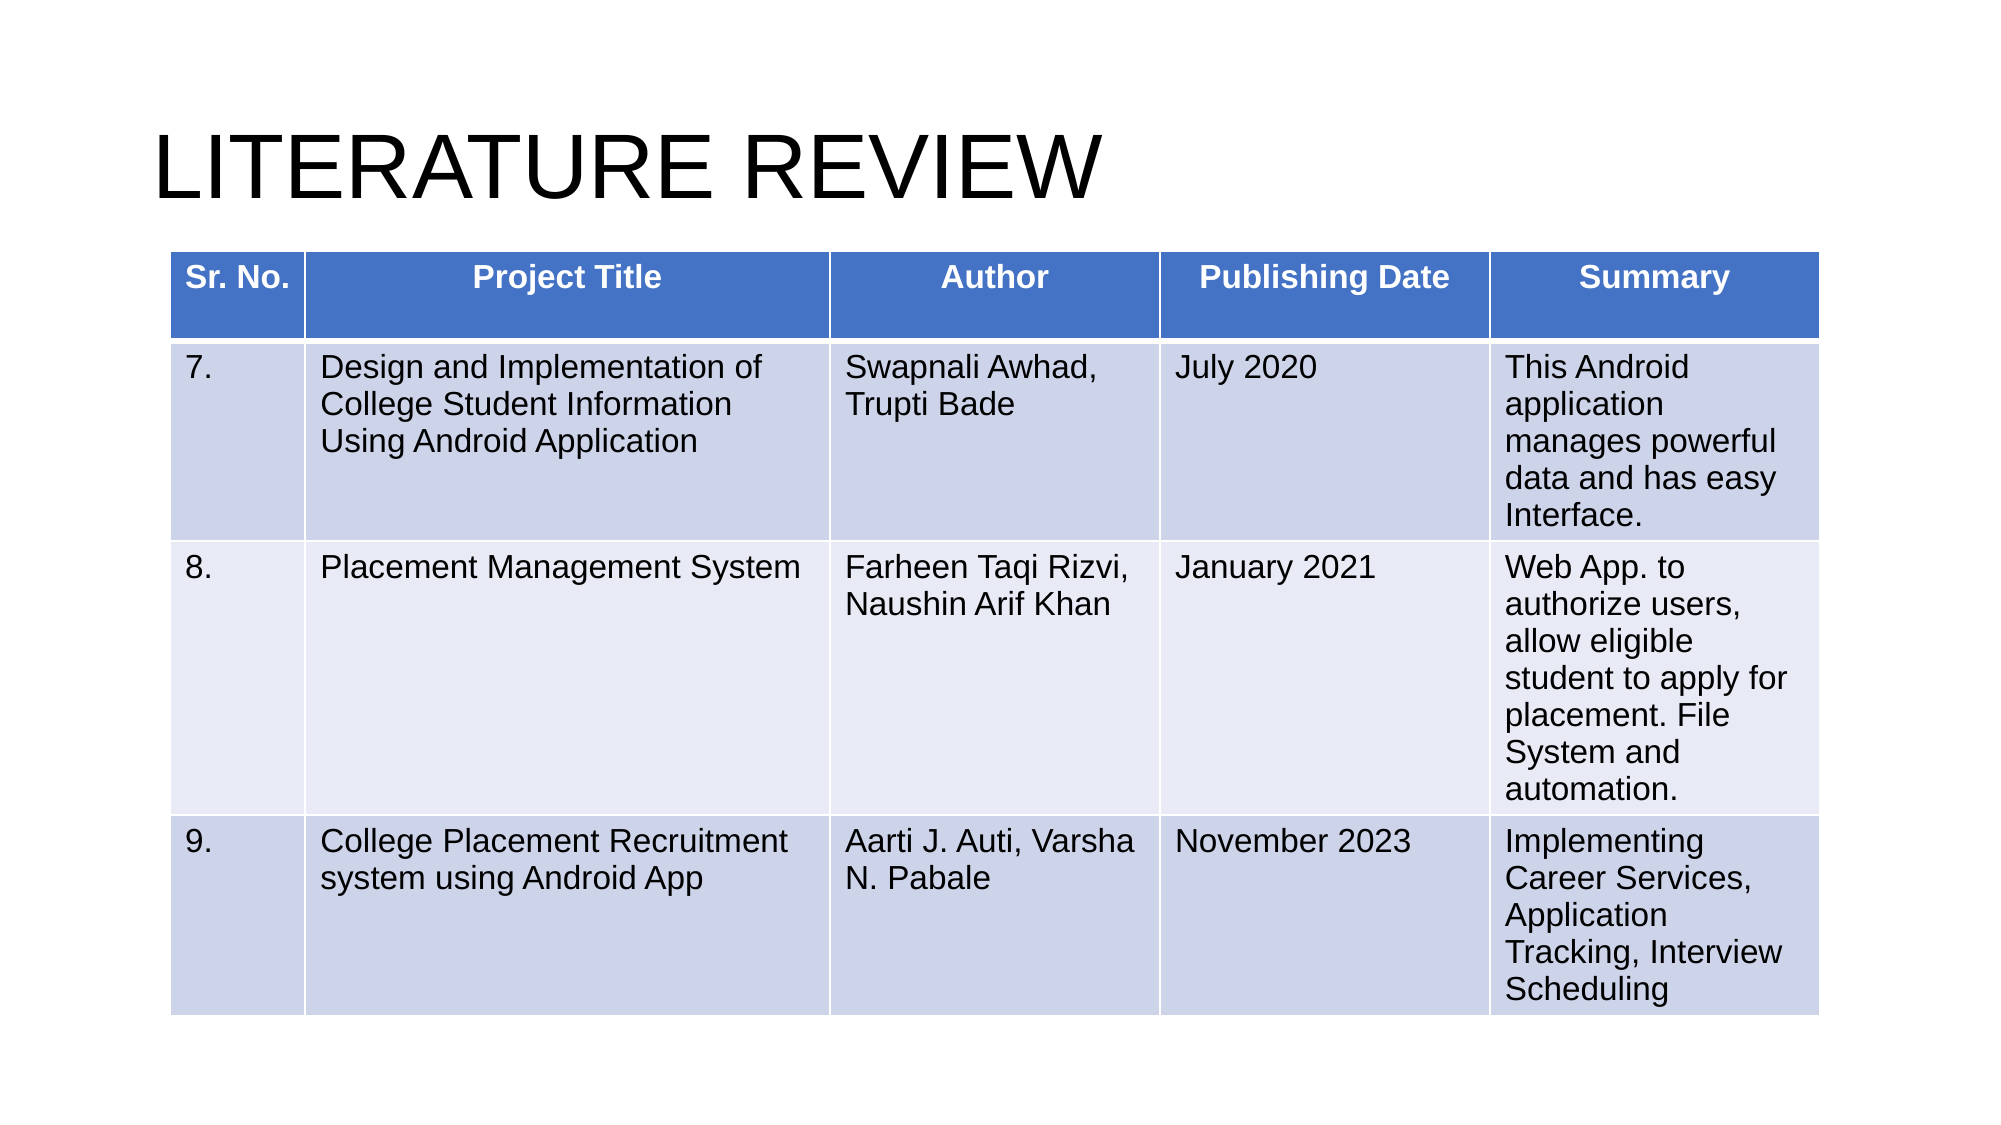

# LITERATURE REVIEW
| Sr. No. | Project Title | Author | Publishing Date | Summary |
| --- | --- | --- | --- | --- |
| 7. | Design and Implementation of College Student Information Using Android Application | Swapnali Awhad, Trupti Bade | July 2020 | This Android application manages powerful data and has easy Interface. |
| 8. | Placement Management System | Farheen Taqi Rizvi, Naushin Arif Khan | January 2021 | Web App. to authorize users, allow eligible student to apply for placement. File System and automation. |
| 9. | College Placement Recruitment system using Android App | Aarti J. Auti, Varsha N. Pabale | November 2023 | Implementing Career Services, Application Tracking, Interview Scheduling |
Sr. No.
Project Title
Author
Publishing date
Summary